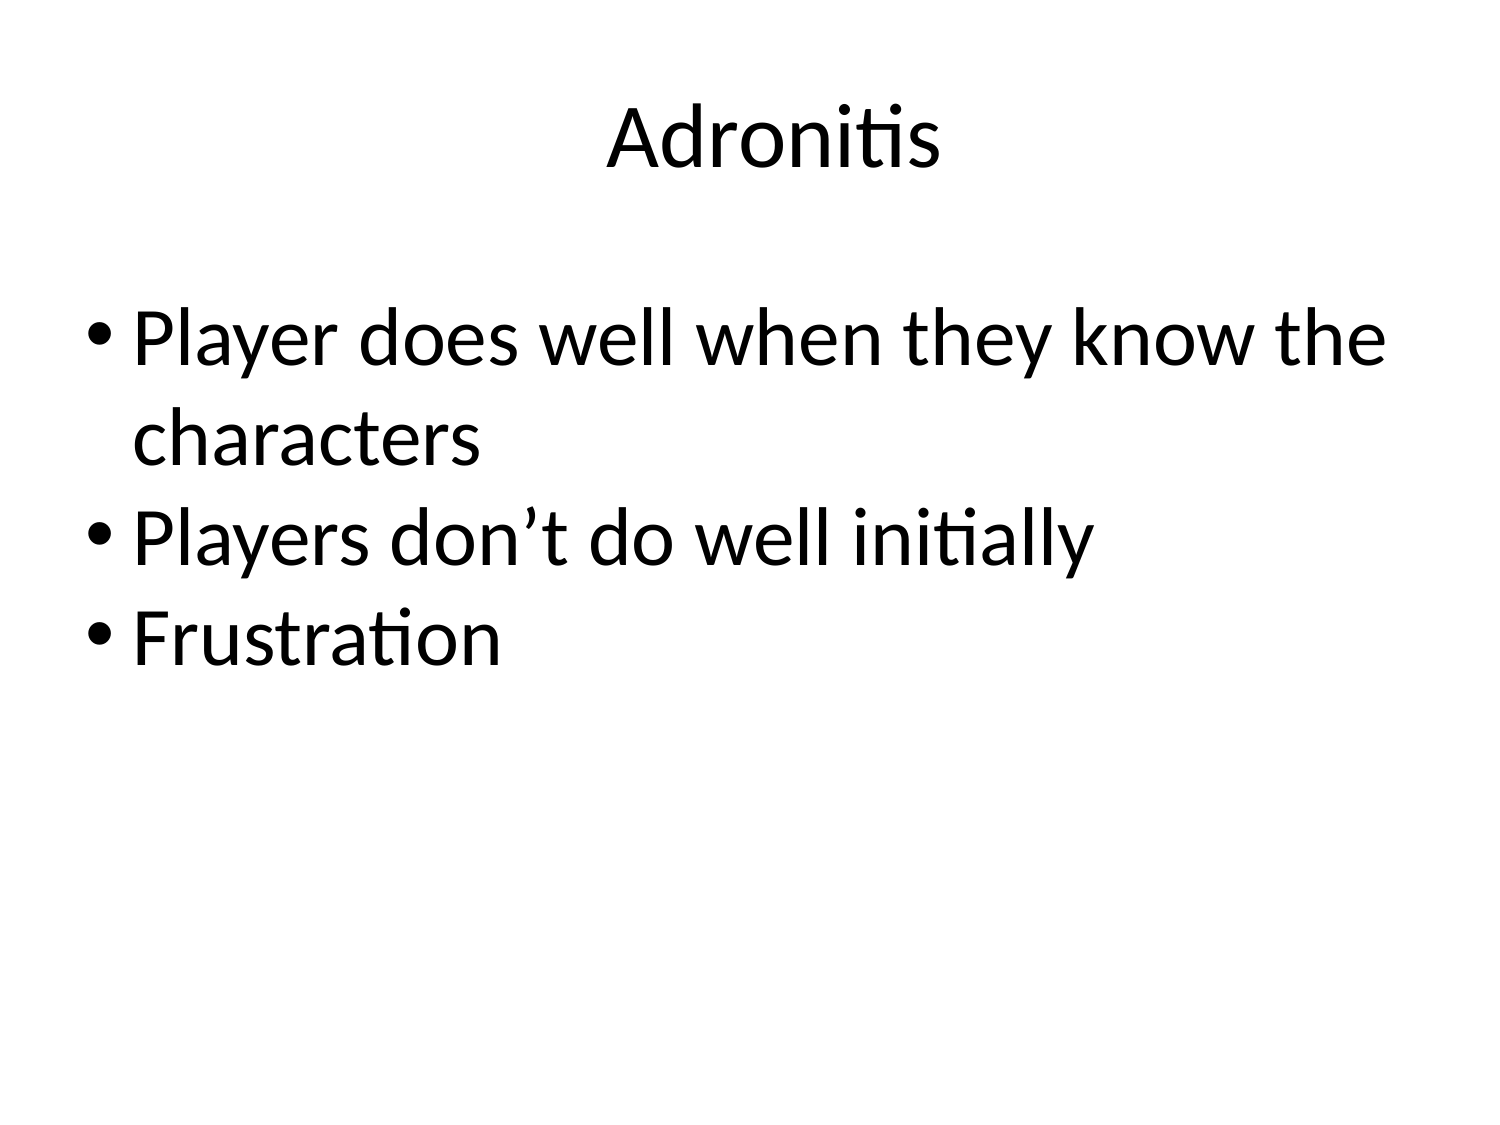

# Adronitis
Player does well when they know the characters
Players don’t do well initially
Frustration